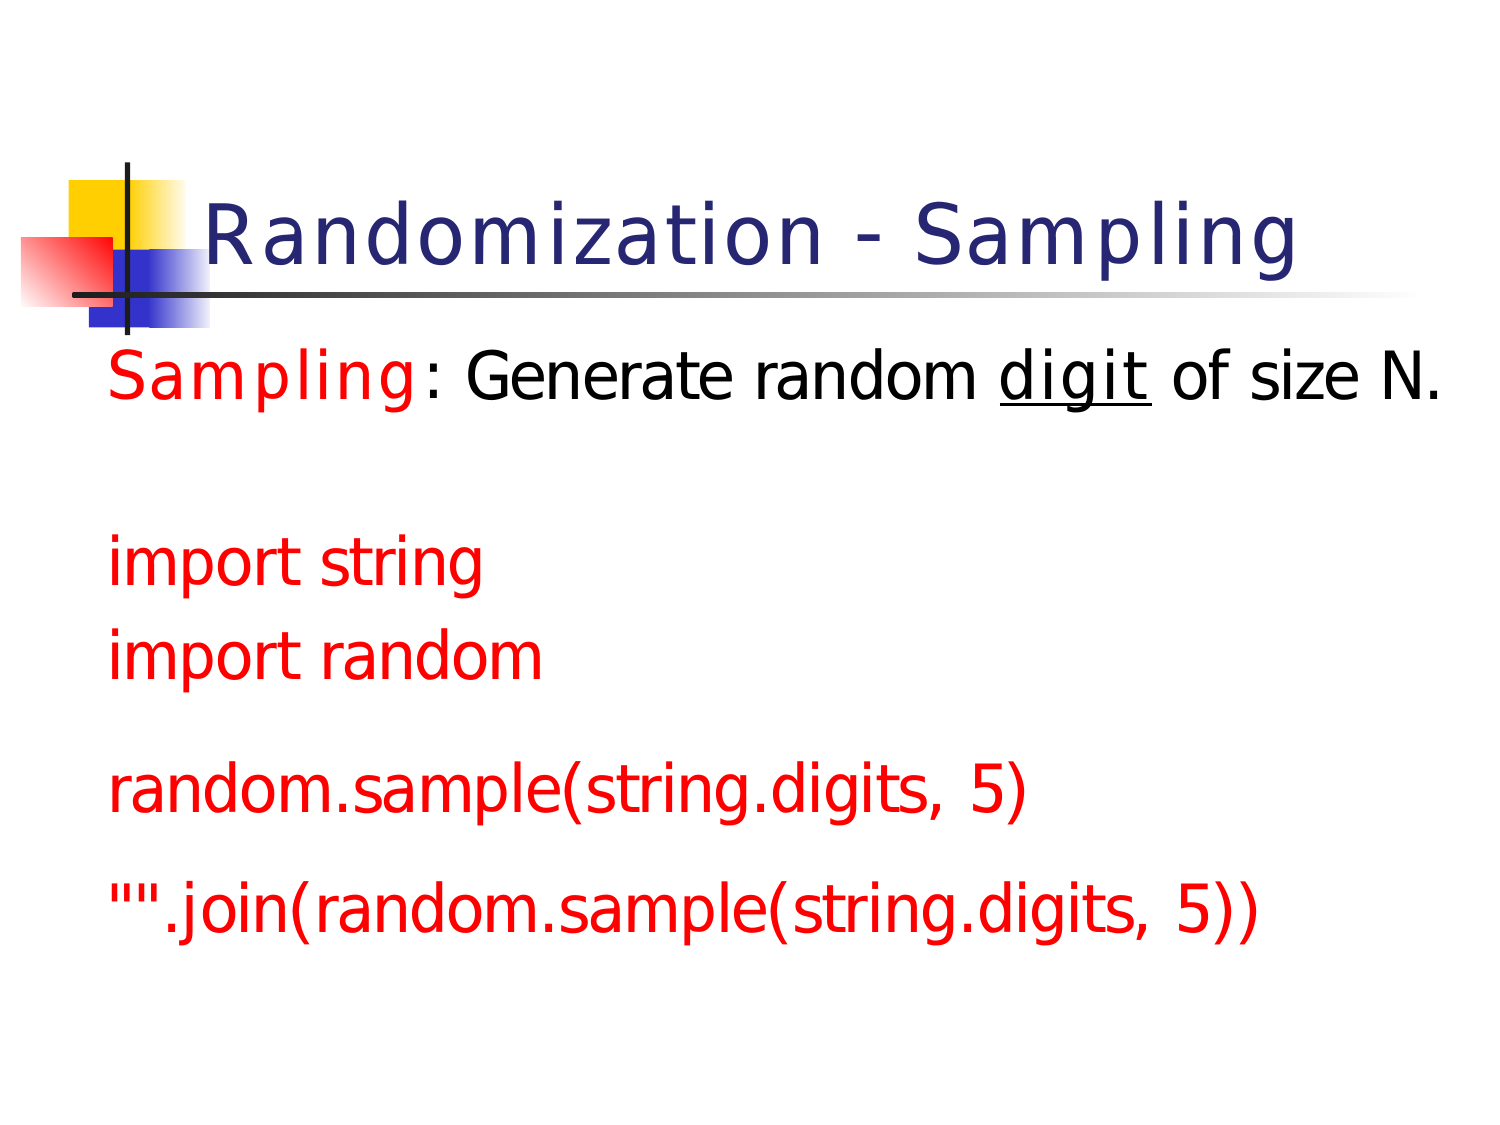

# Randomization - Sampling
	Sampling: Generate random digit of size N.

	import string
	import random
	random.sample(string.digits, 5)
"".join(random.sample(string.digits, 5))